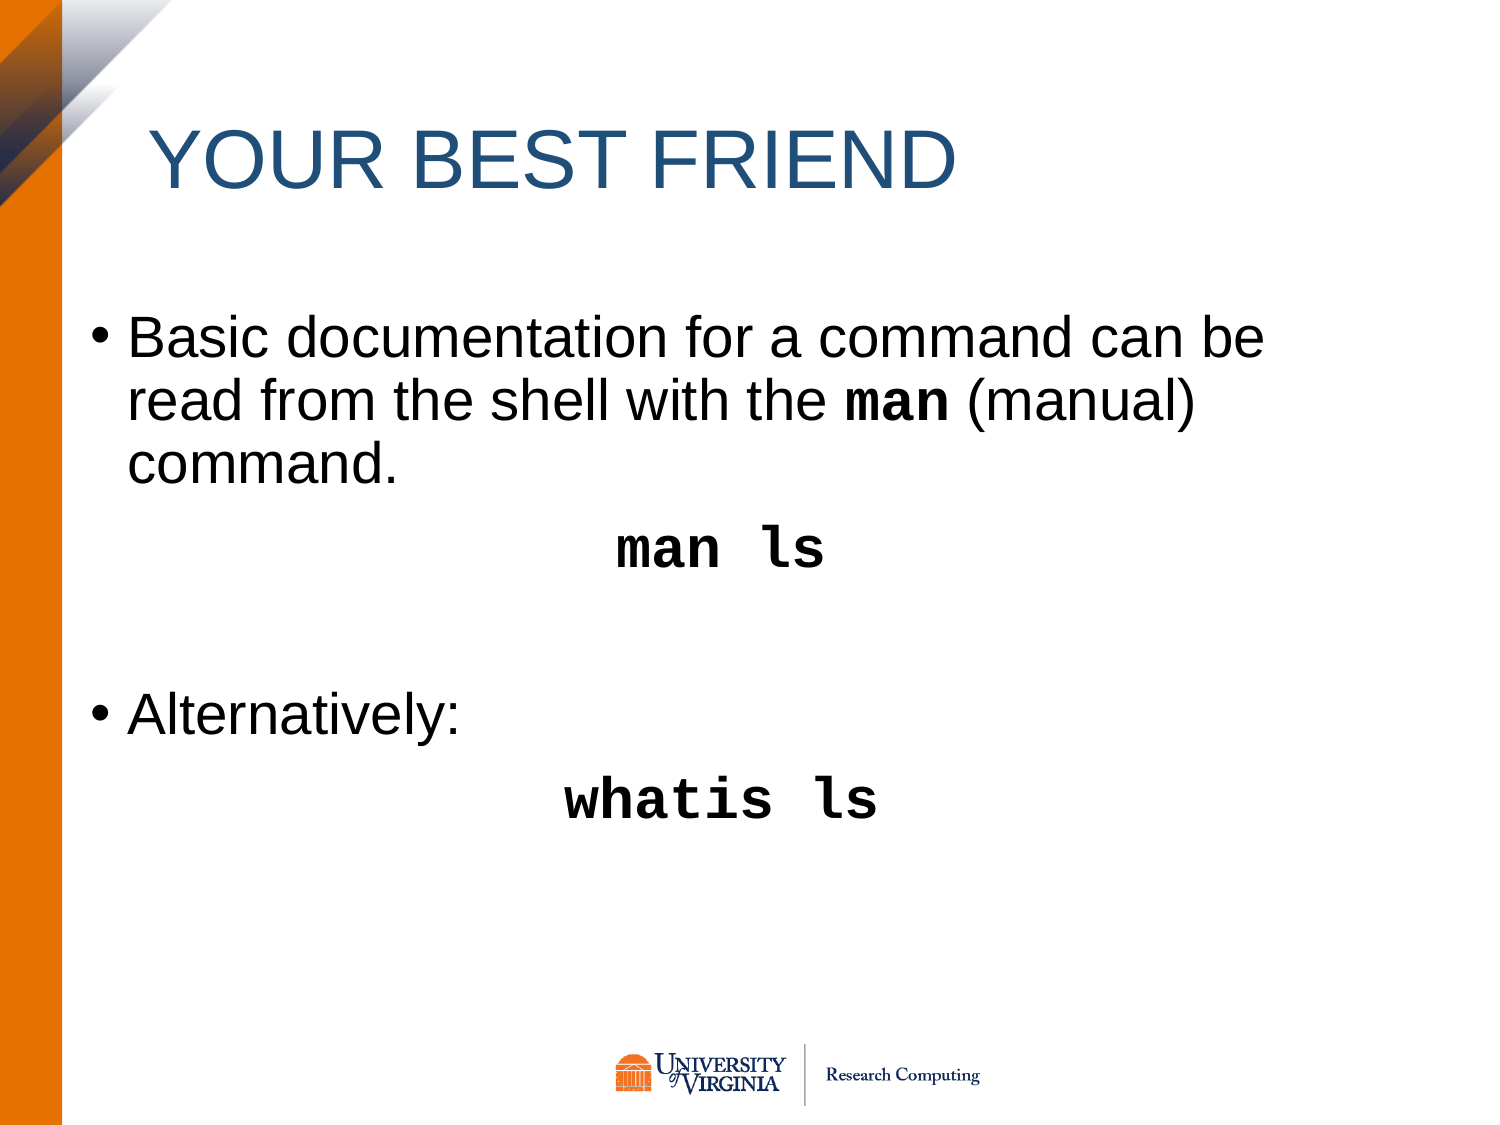

# Your Best Friend
Basic documentation for a command can be read from the shell with the man (manual) command.
man ls

Alternatively:
whatis ls